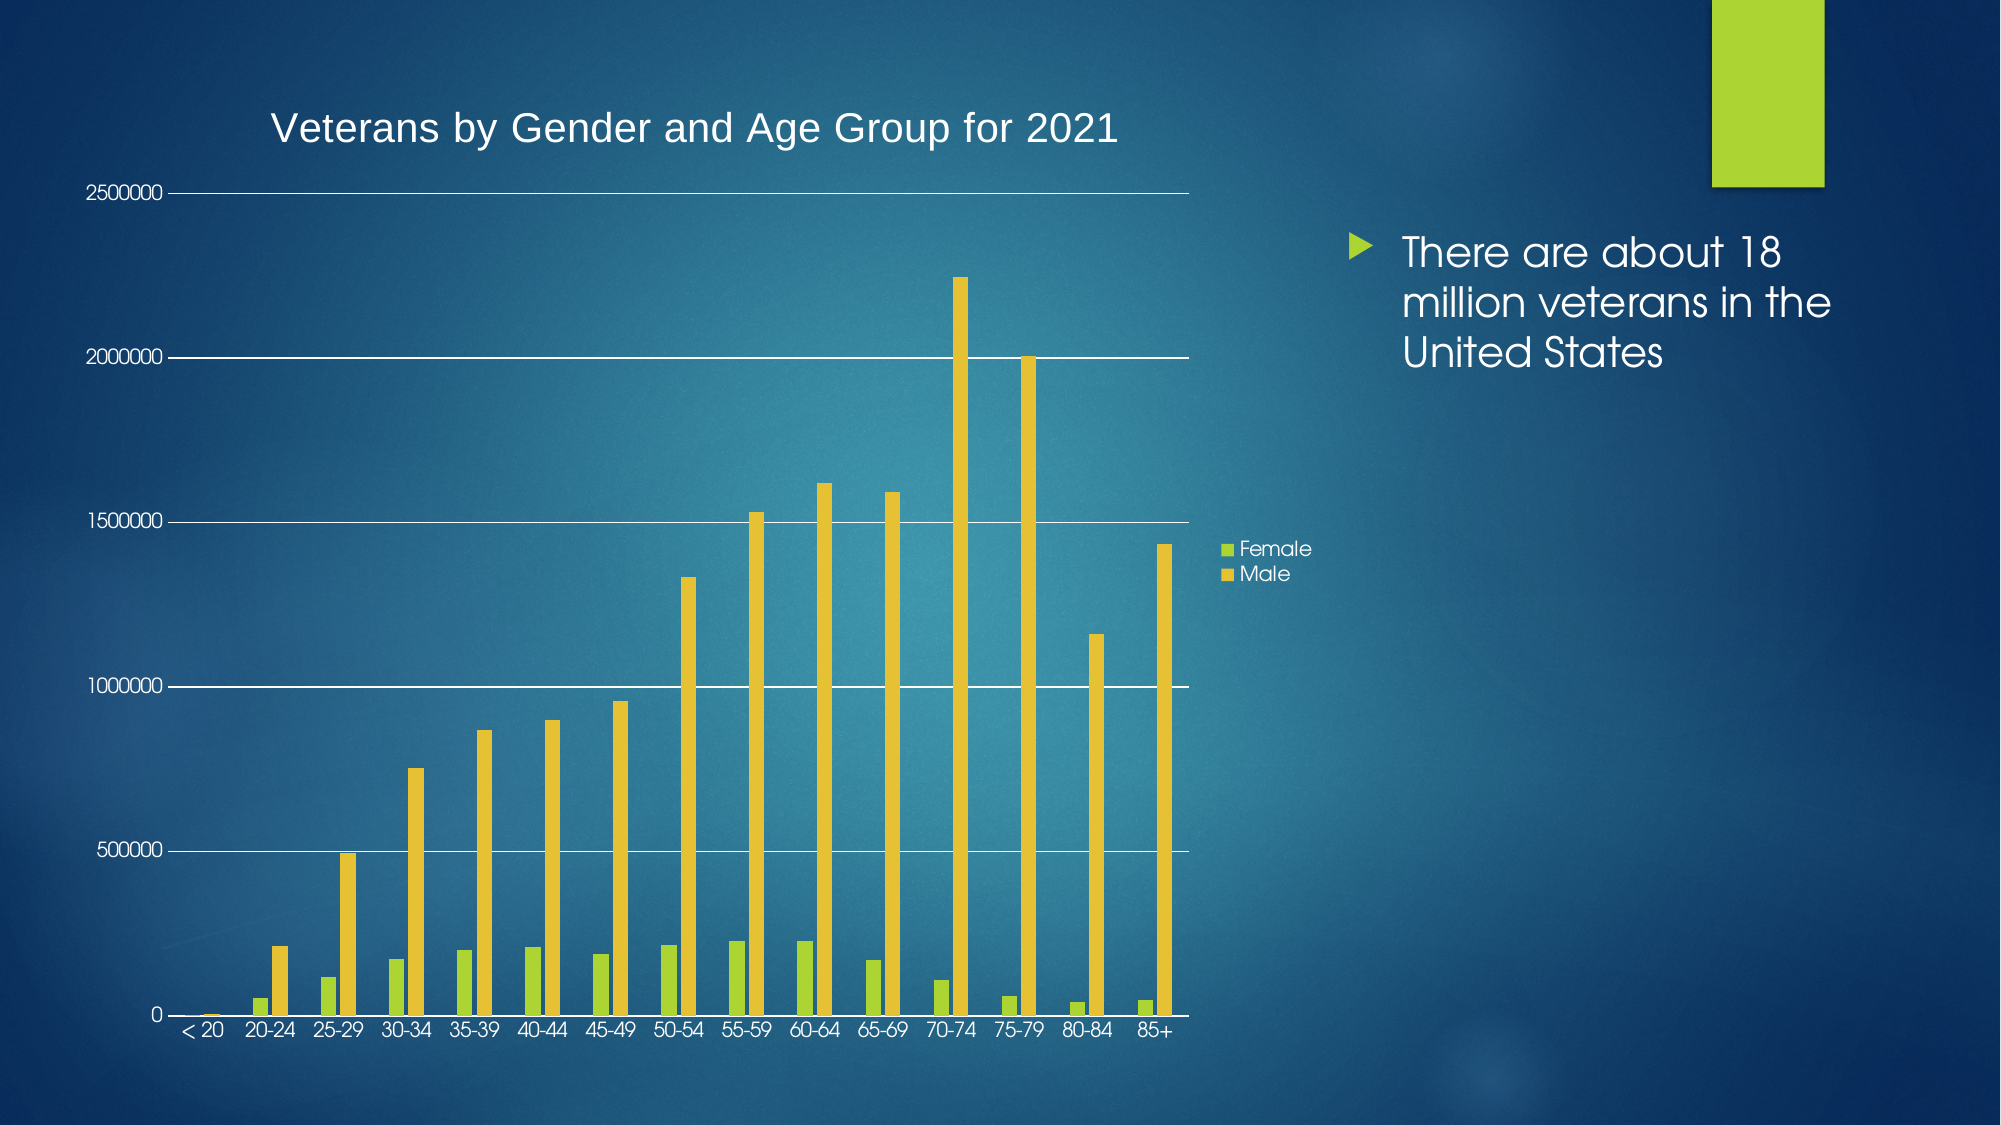

### Chart: Veterans by Gender and Age Group for 2021

| Category | Female | Male |
|---|---|---|
| < 20 | 2603.991841 | 6972.648962 |
| 20-24 | 54637.70664 | 212280.8402 |
| 25-29 | 116731.4747 | 495935.6097 |
| 30-34 | 172653.5135 | 752607.3669 |
| 35-39 | 201512.6178 | 868506.0373 |
| 40-44 | 209782.2968 | 897981.9883 |
| 45-49 | 187611.4488 | 957144.2259 |
| 50-54 | 215436.6446 | 1334525.418 |
| 55-59 | 227289.8135 | 1530959.049 |
| 60-64 | 228249.1609 | 1620712.961 |
| 65-69 | 170376.285 | 1591497.64 |
| 70-74 | 107923.2945 | 2246104.459 |
| 75-79 | 60472.02318 | 2006520.024 |
| 80-84 | 41018.73223 | 1161790.072 |
| 85+ | 49084.57167 | 1433592.724 |
There are about 18 million veterans in the United States